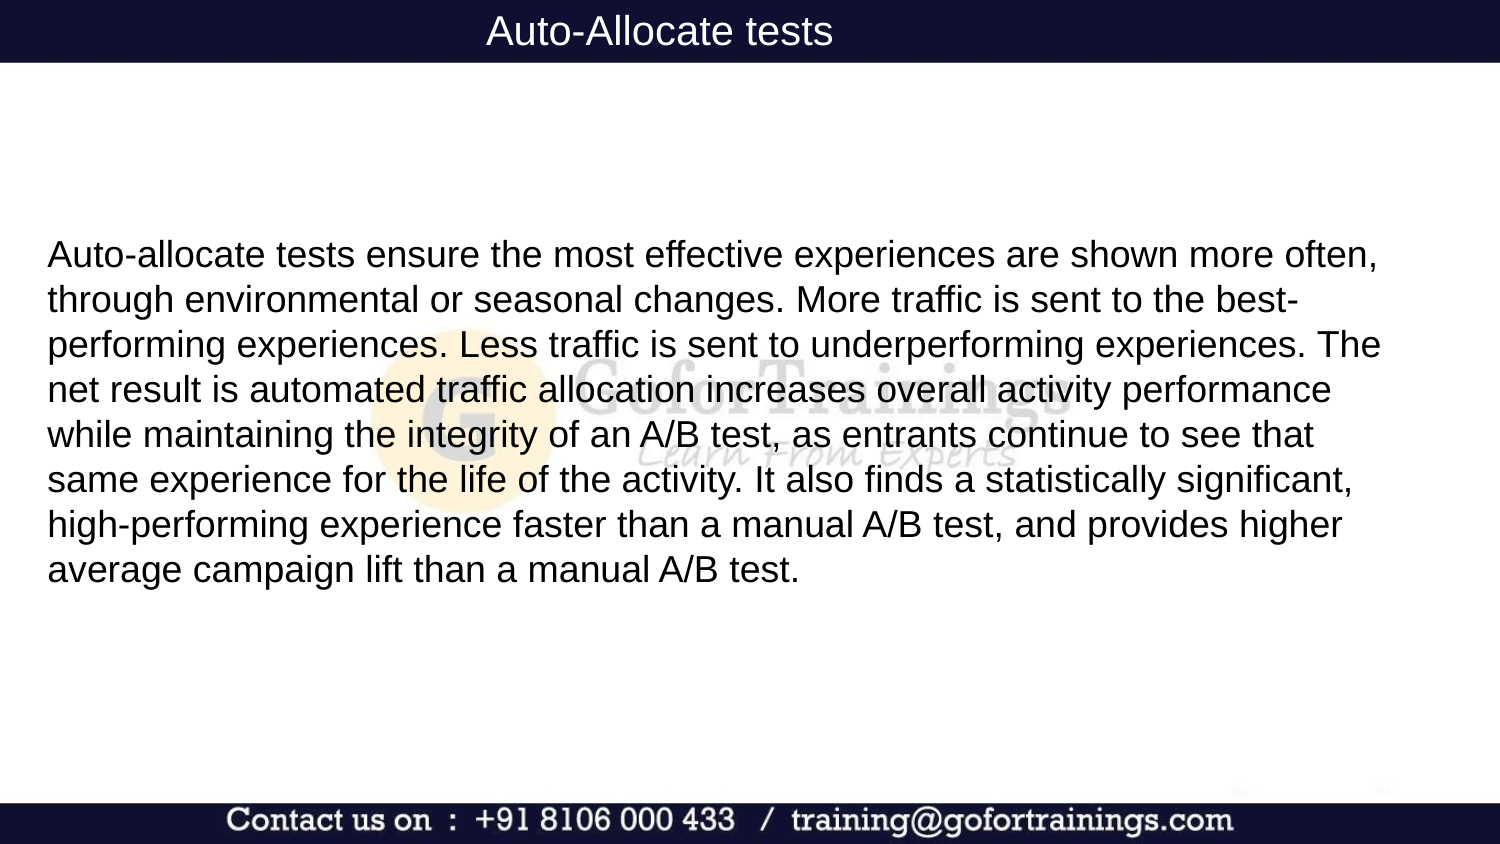

Auto-Allocate tests

Auto-allocate tests ensure the most effective experiences are shown more often, through environmental or seasonal changes. More traffic is sent to the best-performing experiences. Less traffic is sent to underperforming experiences. The net result is automated traffic allocation increases overall activity performance while maintaining the integrity of an A/B test, as entrants continue to see that same experience for the life of the activity. It also finds a statistically significant, high-performing experience faster than a manual A/B test, and provides higher average campaign lift than a manual A/B test.